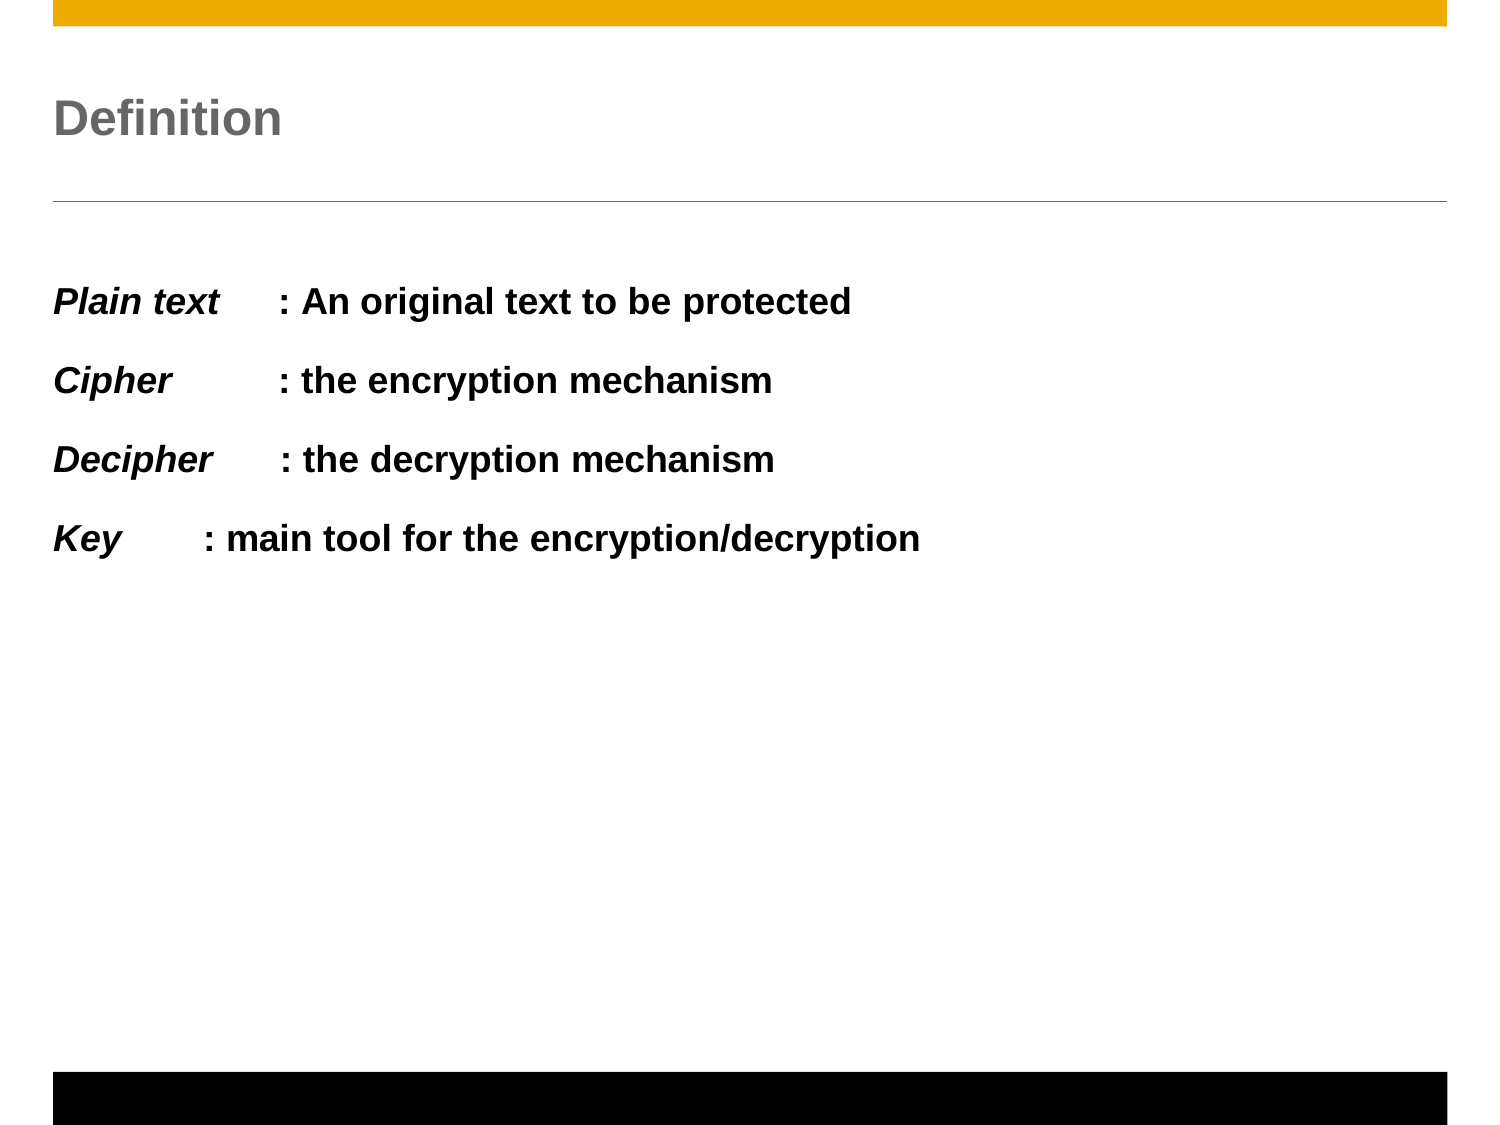

# Definition

Plain text
: An original text to be protected
Cipher
: the encryption mechanism
Decipher	: the decryption mechanism
Key
: main tool for the encryption/decryption

©  2011 SAP AG. All rights reserved.